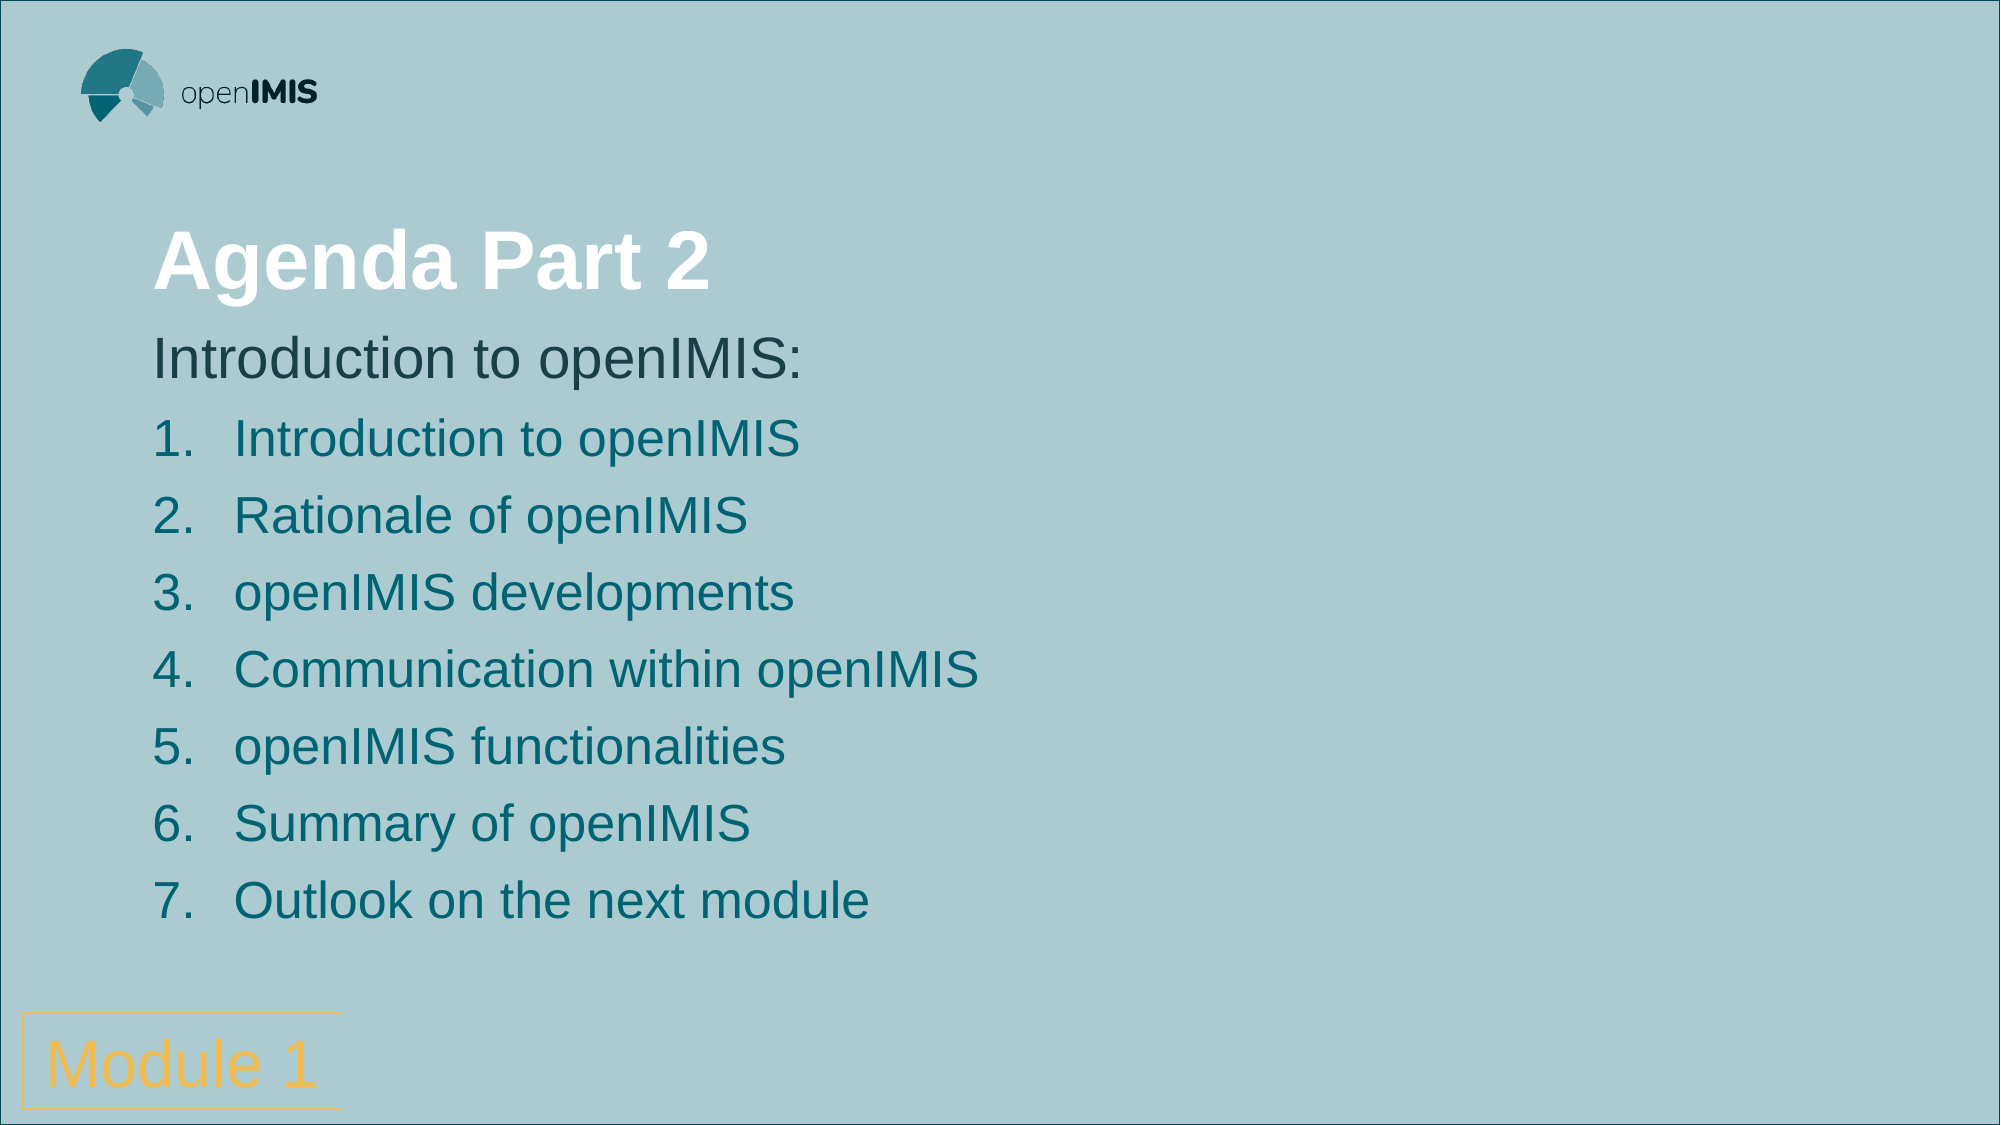

# Agenda Part 2
Introduction to openIMIS:
Introduction to openIMIS
Rationale of openIMIS
openIMIS developments
Communication within openIMIS
openIMIS functionalities
Summary of openIMIS
Outlook on the next module

Module 1